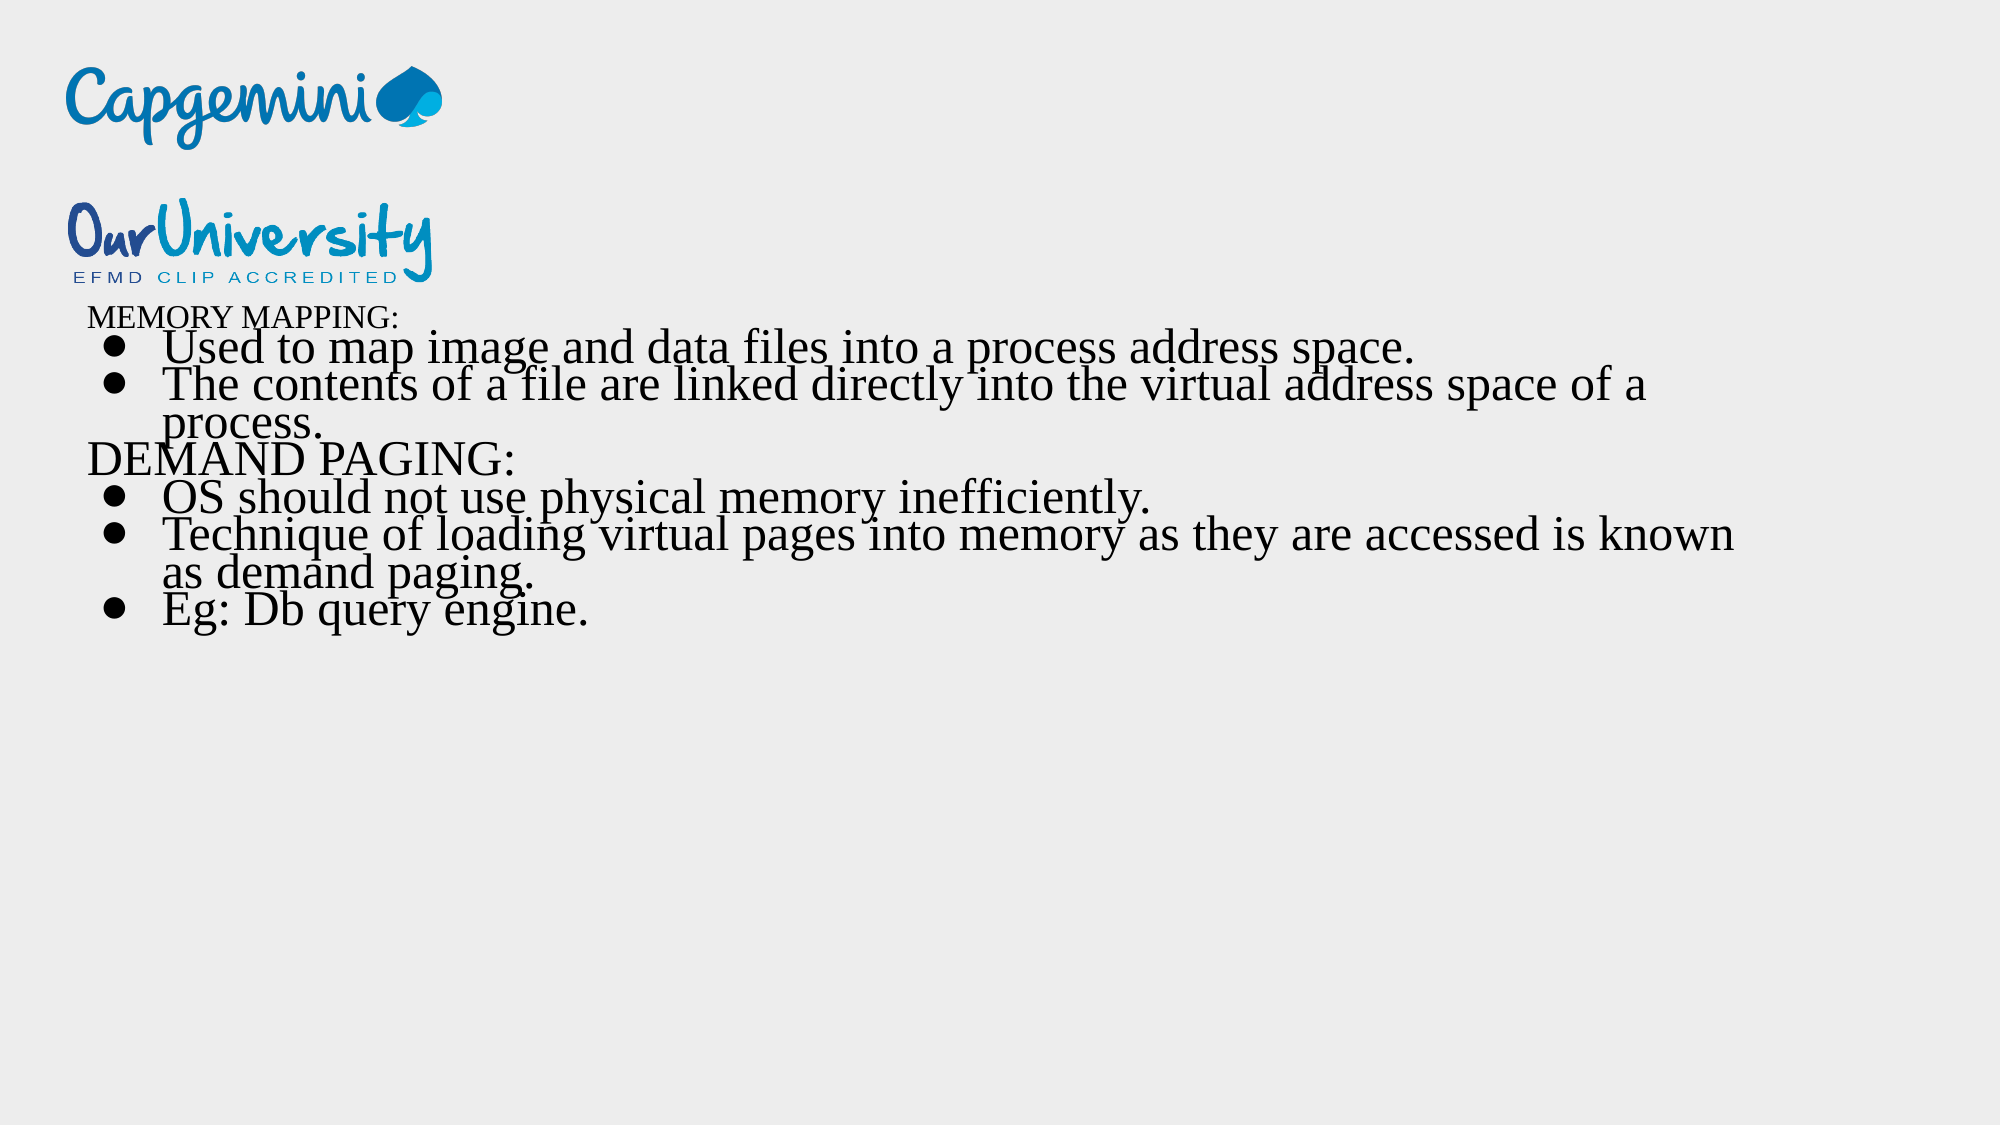

MEMORY MAPPING:
Used to map image and data files into a process address space.
The contents of a file are linked directly into the virtual address space of a process.
DEMAND PAGING:
OS should not use physical memory inefficiently.
Technique of loading virtual pages into memory as they are accessed is known as demand paging.
Eg: Db query engine.